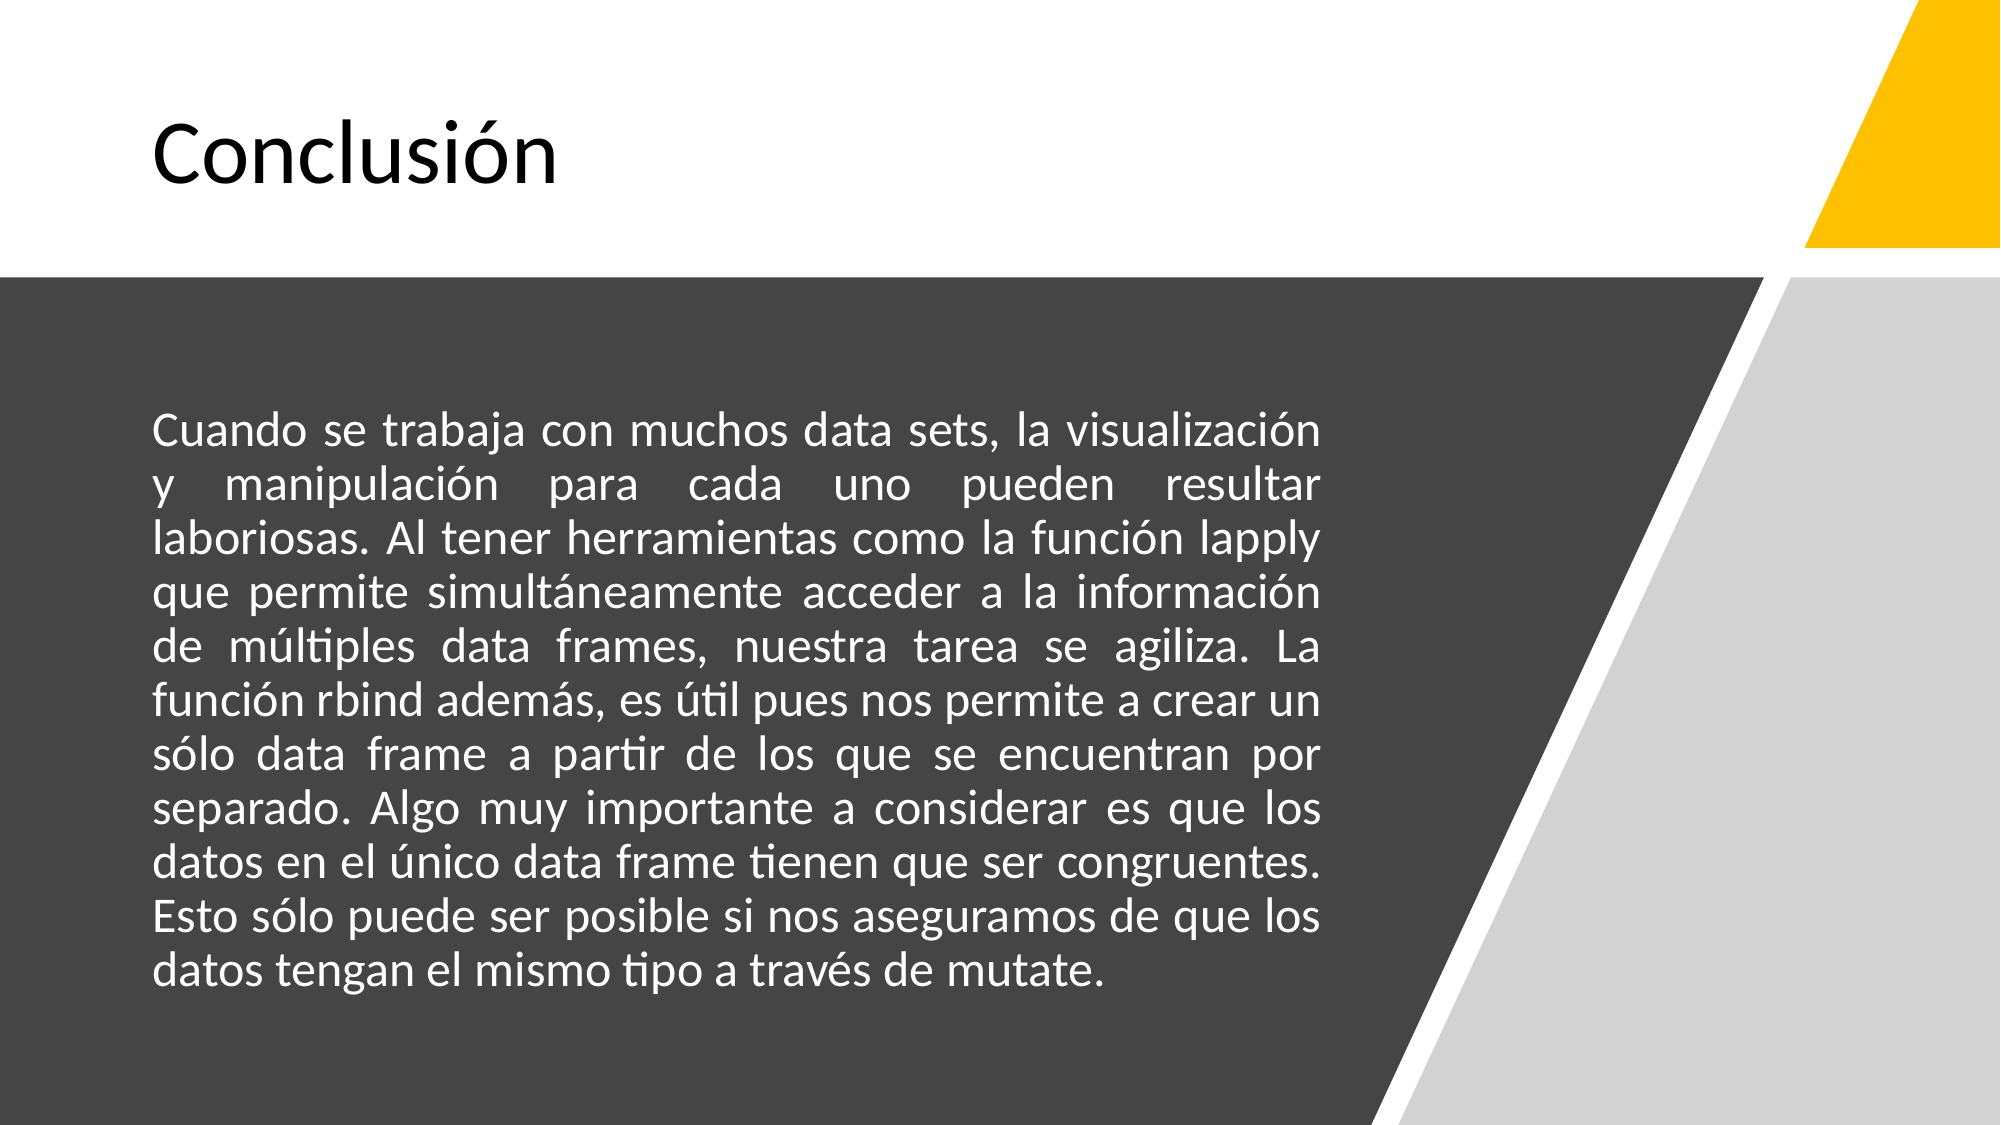

# Conclusión

Cuando se trabaja con muchos data sets, la visualización y manipulación para cada uno pueden resultar laboriosas. Al tener herramientas como la función lapply que permite simultáneamente acceder a la información de múltiples data frames, nuestra tarea se agiliza. La función rbind además, es útil pues nos permite a crear un sólo data frame a partir de los que se encuentran por separado. Algo muy importante a considerar es que los datos en el único data frame tienen que ser congruentes. Esto sólo puede ser posible si nos aseguramos de que los datos tengan el mismo tipo a través de mutate.